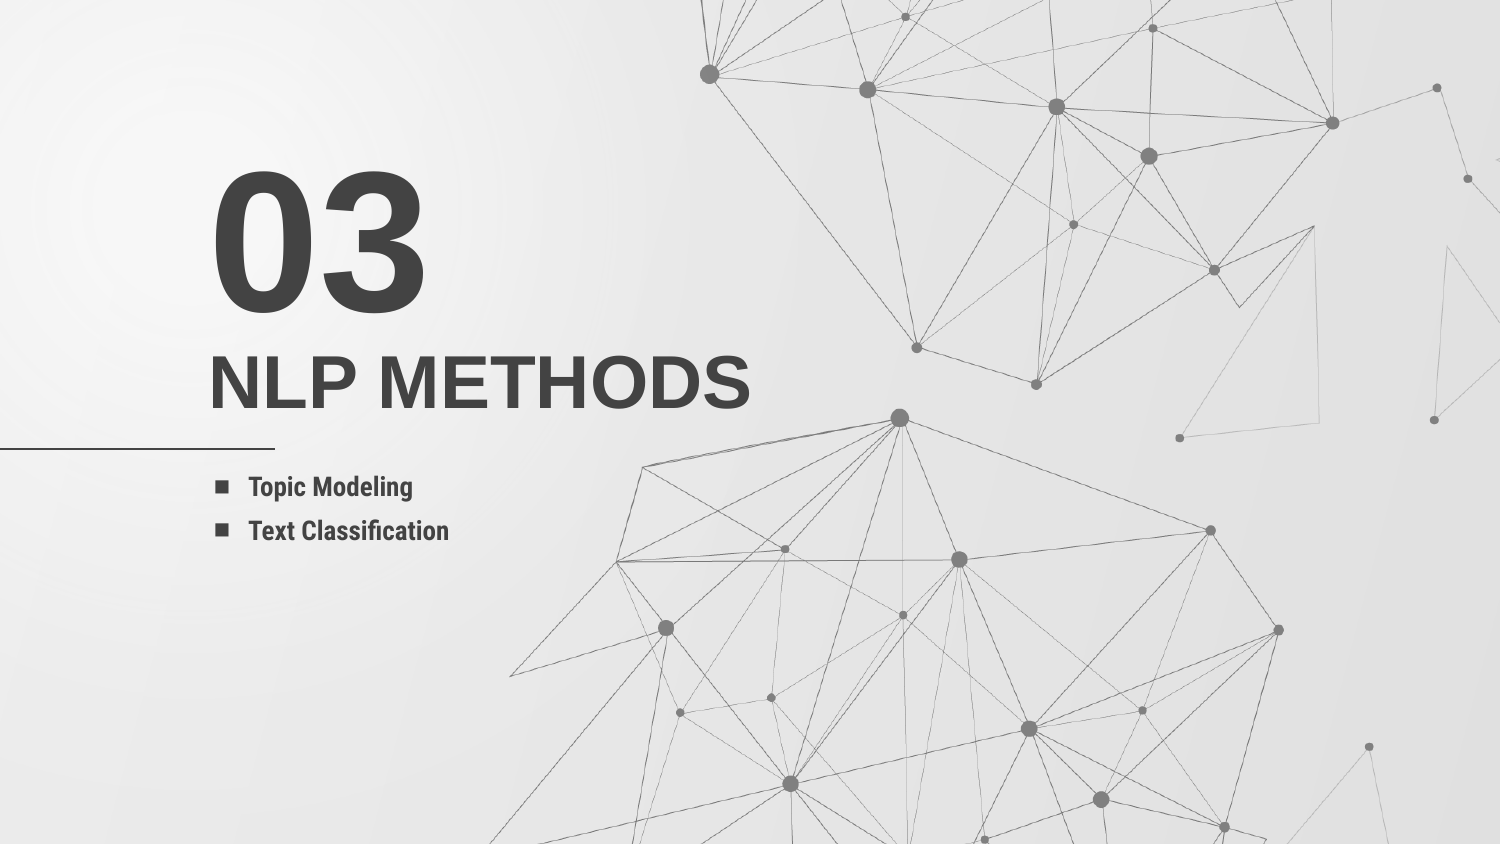

03
# NLP METHODS
Topic Modeling
Text Classification